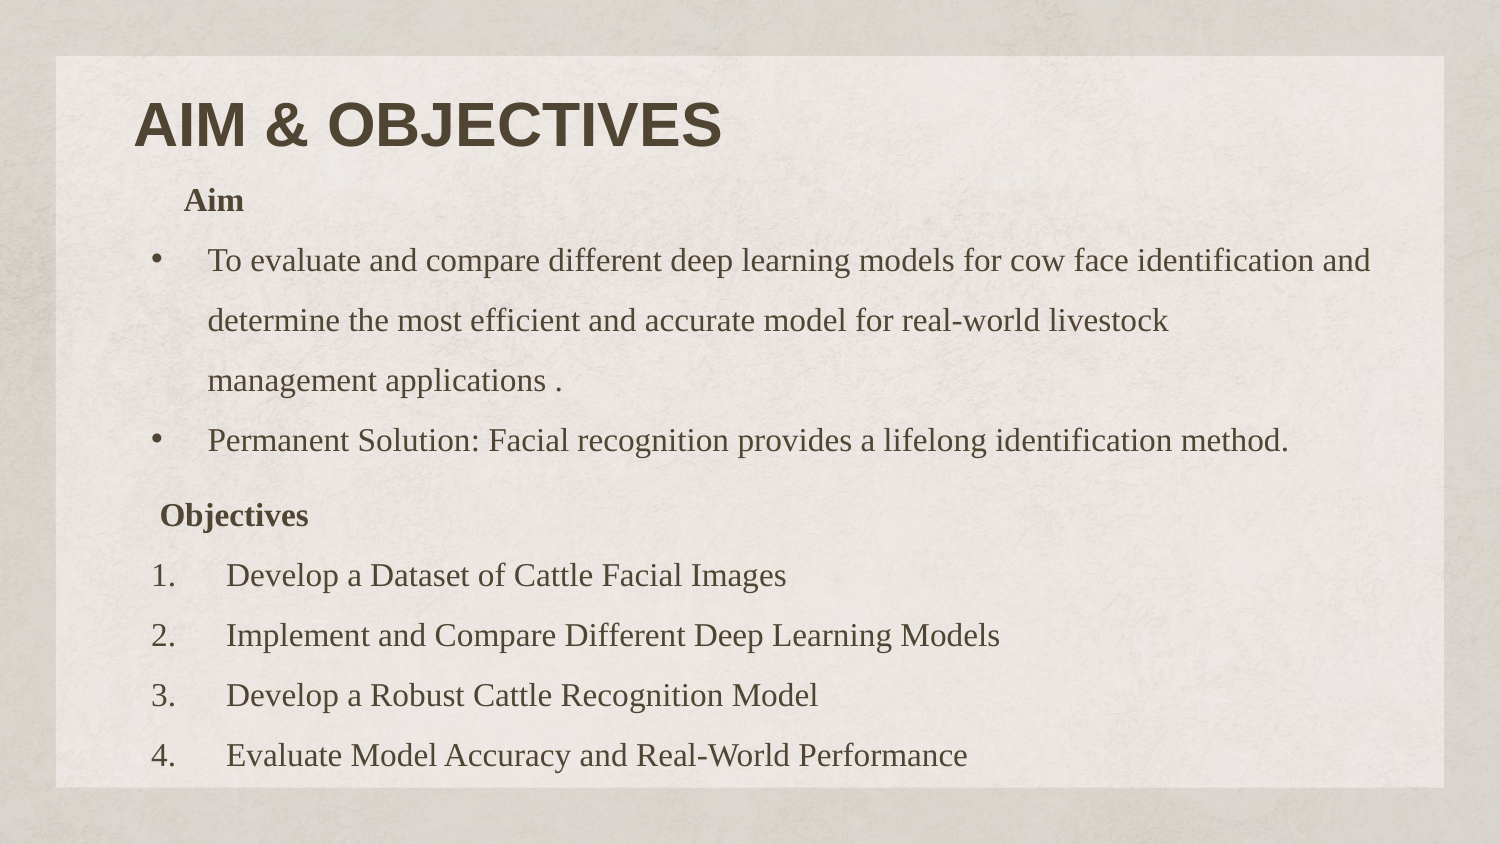

# AIM & OBJECTIVES
 Aim
To evaluate and compare different deep learning models for cow face identification and determine the most efficient and accurate model for real-world livestock management applications .
Permanent Solution: Facial recognition provides a lifelong identification method.
 Objectives
Develop a Dataset of Cattle Facial Images
Implement and Compare Different Deep Learning Models
Develop a Robust Cattle Recognition Model
Evaluate Model Accuracy and Real-World Performance